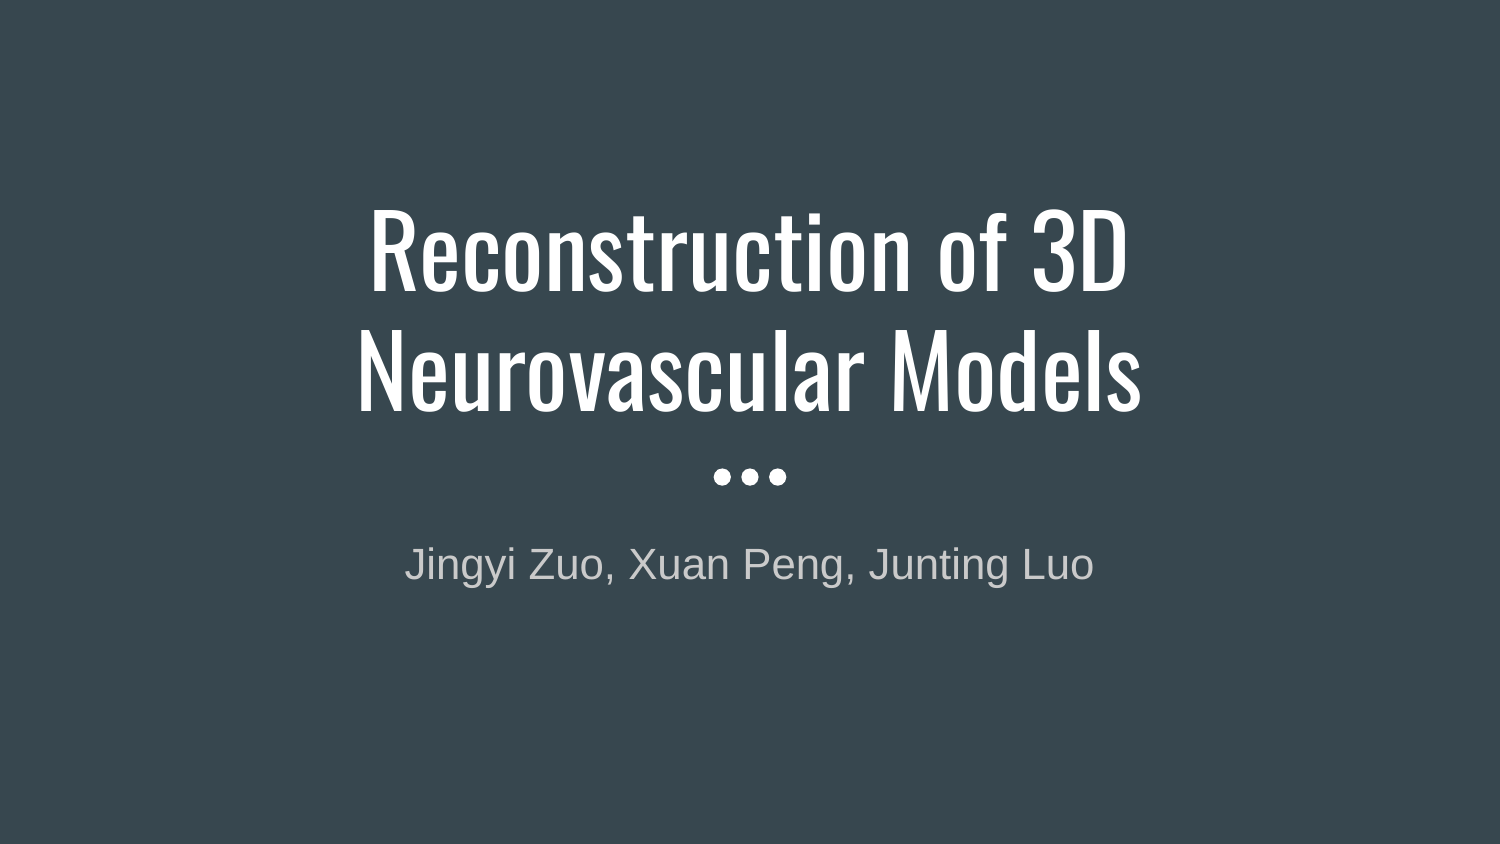

# Reconstruction of 3D Neurovascular Models
Jingyi Zuo, Xuan Peng, Junting Luo